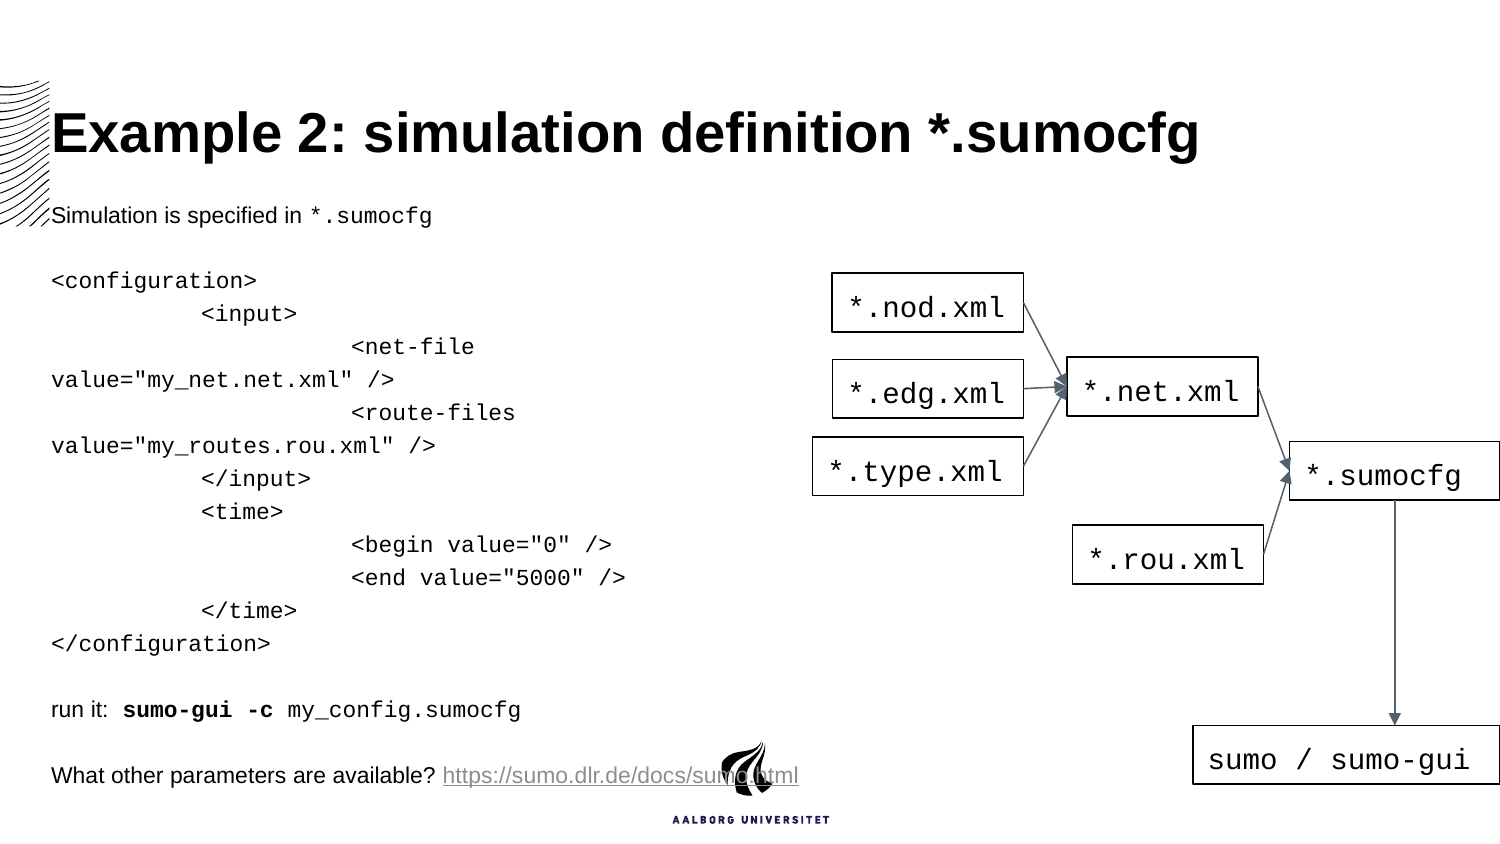

# Example 2: simulation definition *.sumocfg
Simulation is specified in *.sumocfg

<configuration>
	<input>
    		<net-file value="my_net.net.xml" />
    		<route-files value="my_routes.rou.xml" />
	</input>
	<time>
    		<begin value="0" />
    		<end value="5000" />
	</time>
</configuration>

run it: sumo-gui -c my_config.sumocfg

What other parameters are available? https://sumo.dlr.de/docs/sumo.html
*.nod.xml
*.net.xml
*.edg.xml
*.type.xml
*.sumocfg
*.rou.xml
sumo / sumo-gui